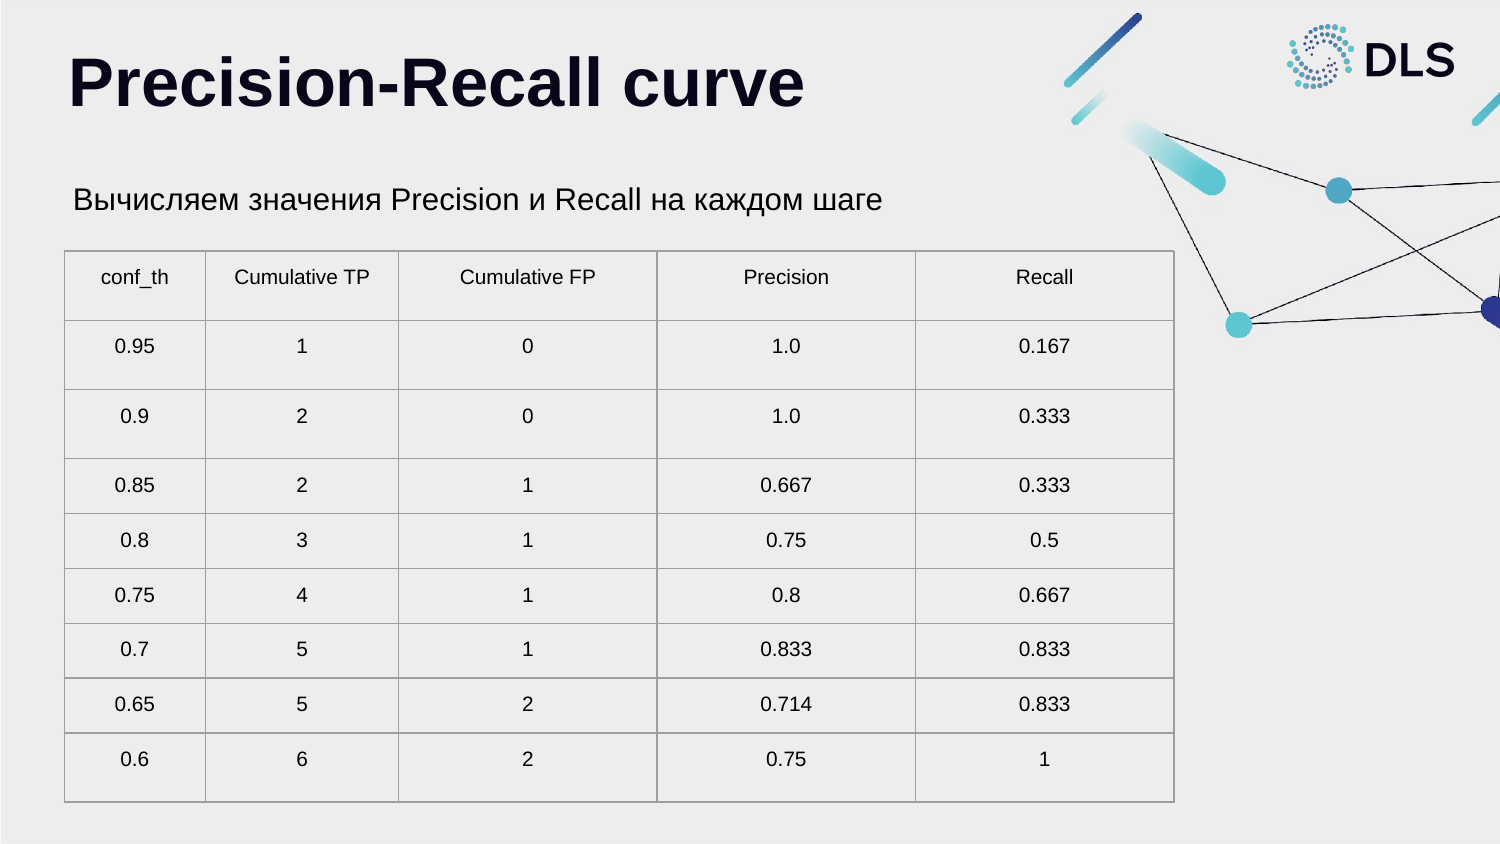

# Precision-Recall curve
Вычисляем значения Precision и Recall на каждом шаге
| conf\_th | Cumulative TP | Cumulative FP | Precision | Recall |
| --- | --- | --- | --- | --- |
| 0.95 | 1 | 0 | 1.0 | 0.167 |
| 0.9 | 2 | 0 | 1.0 | 0.333 |
| 0.85 | 2 | 1 | 0.667 | 0.333 |
| 0.8 | 3 | 1 | 0.75 | 0.5 |
| 0.75 | 4 | 1 | 0.8 | 0.667 |
| 0.7 | 5 | 1 | 0.833 | 0.833 |
| 0.65 | 5 | 2 | 0.714 | 0.833 |
| 0.6 | 6 | 2 | 0.75 | 1 |